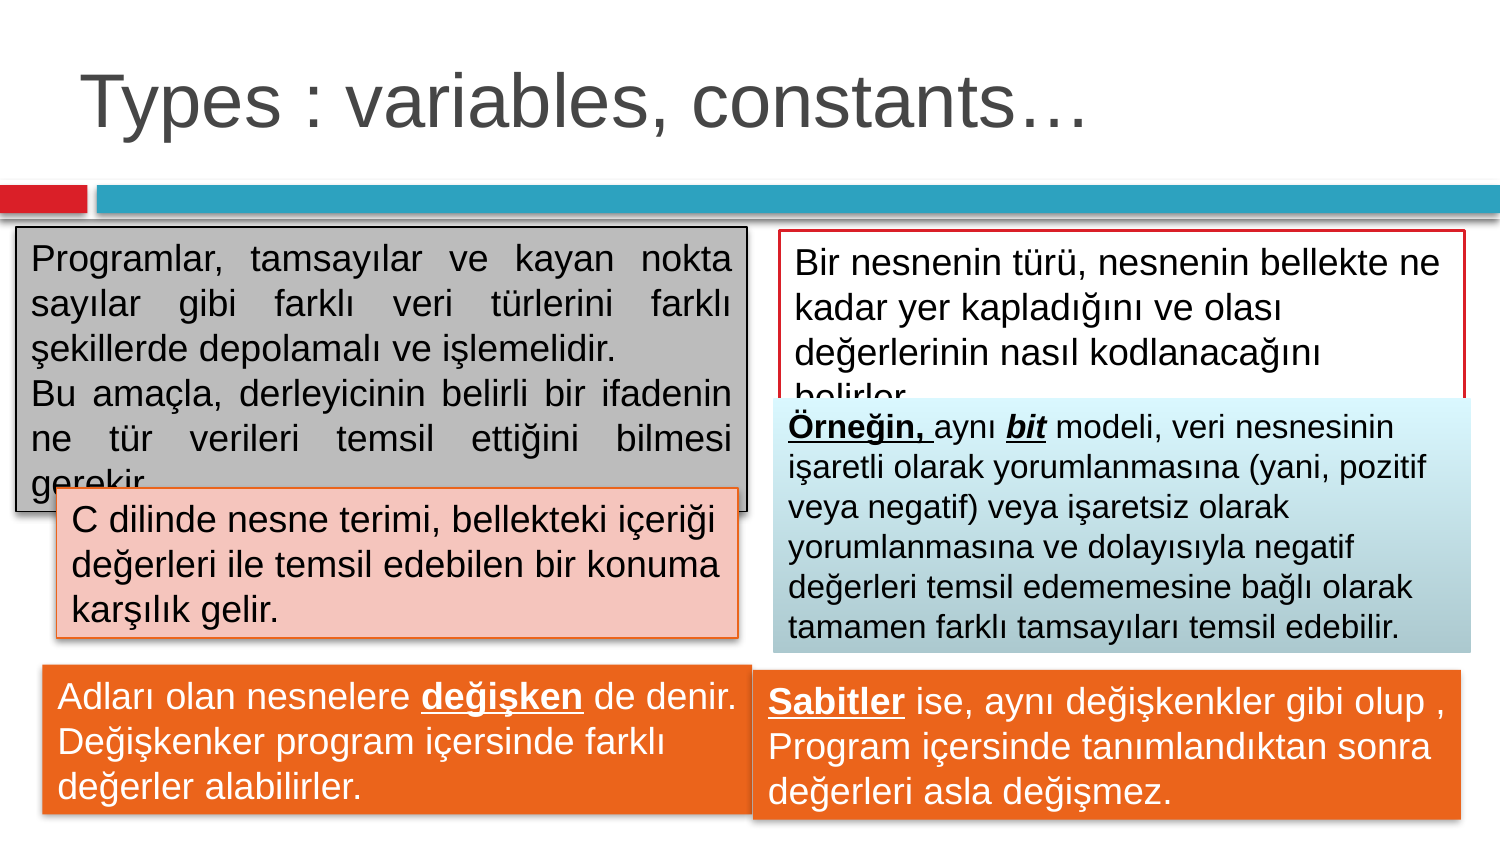

# Types : variables, constants…
Programlar, tamsayılar ve kayan nokta sayılar gibi farklı veri türlerini farklı şekillerde depolamalı ve işlemelidir.
Bu amaçla, derleyicinin belirli bir ifadenin ne tür verileri temsil ettiğini bilmesi gerekir.
Bir nesnenin türü, nesnenin bellekte ne kadar yer kapladığını ve olası değerlerinin nasıl kodlanacağını belirler.
Örneğin, aynı bit modeli, veri nesnesinin
işaretli olarak yorumlanmasına (yani, pozitif veya negatif) veya işaretsiz olarak yorumlanmasına ve dolayısıyla negatif değerleri temsil edememesine bağlı olarak tamamen farklı tamsayıları temsil edebilir.
C dilinde nesne terimi, bellekteki içeriği değerleri ile temsil edebilen bir konuma karşılık gelir.
Adları olan nesnelere değişken de denir.
Değişkenker program içersinde farklı
değerler alabilirler.
Sabitler ise, aynı değişkenkler gibi olup ,
Program içersinde tanımlandıktan sonra
değerleri asla değişmez.